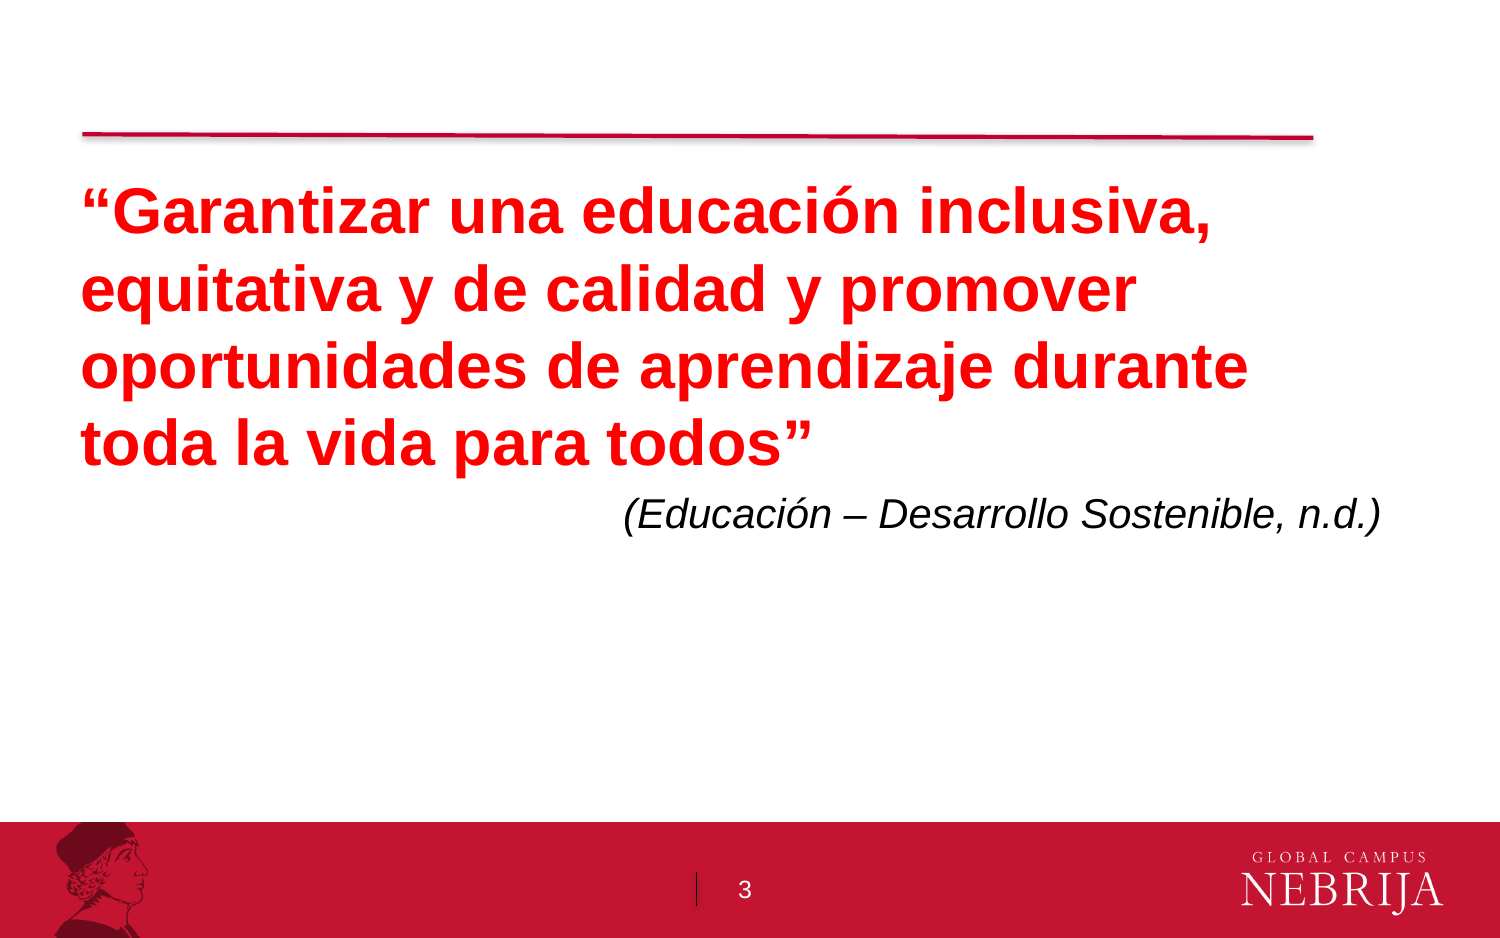

“Garantizar una educación inclusiva, equitativa y de calidad y promover oportunidades de aprendizaje durante toda la vida para todos”
(Educación – Desarrollo Sostenible, n.d.)